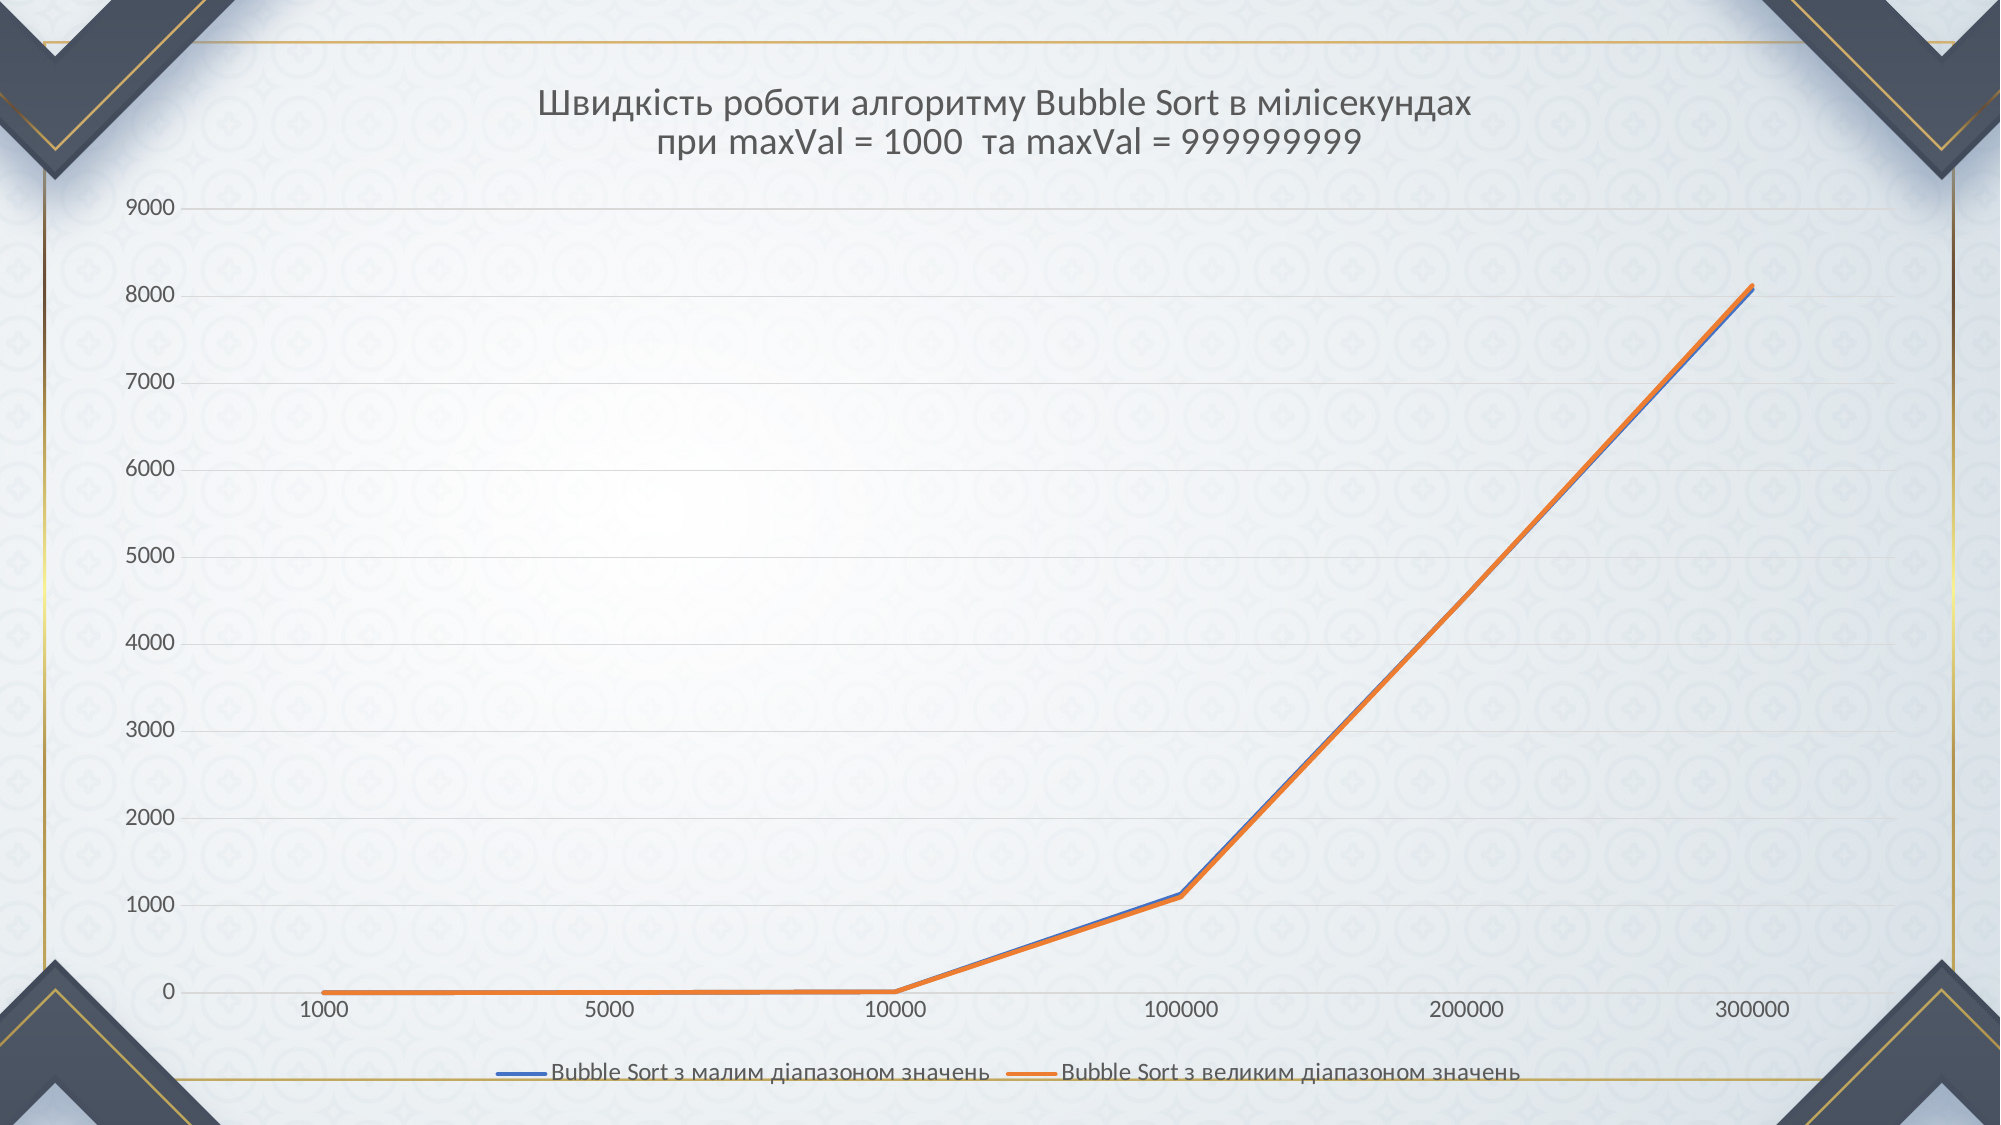

### Chart: Швидкість роботи алгоритму Bubble Sort в мілісекундах
при maxVal = 1000  та maxVal = 999999999

| Category | Bubble Sort з малим діапазоном значень | Bubble Sort з великим діапазоном значень |
|---|---|---|
| 1000 | 0.234 | 0.234 |
| 5000 | 2.8564 | 2.8564 |
| 10000 | 11.3727 | 11.3727 |
| 100000 | 1134.6225 | 1101.1234 |
| 200000 | 4562.4528 | 4561.8941 |
| 300000 | 8079.0175 | 8123.3159 |